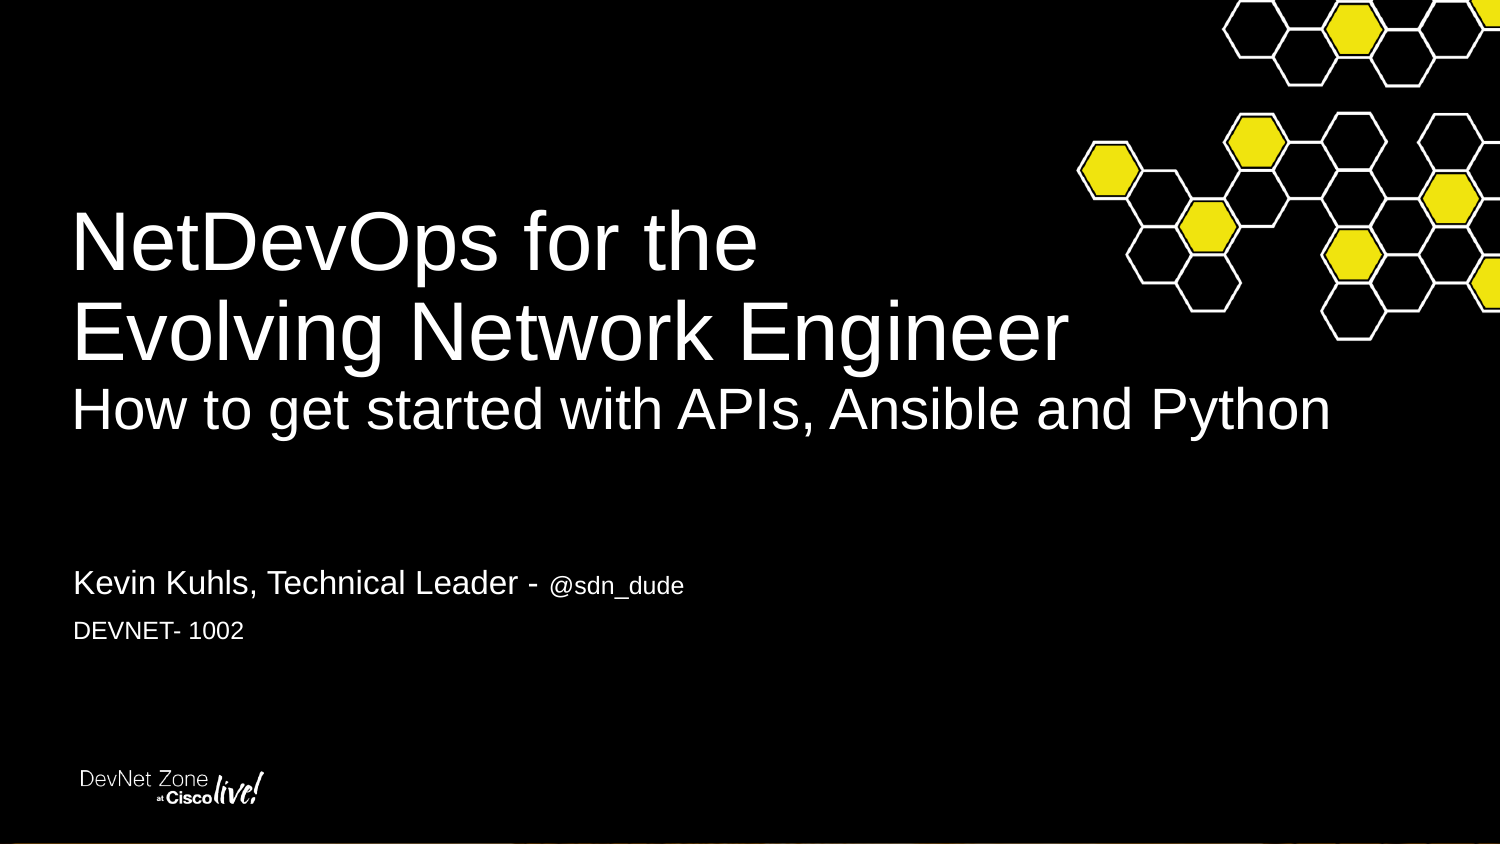

# NetDevOps for the Evolving Network Engineer How to get started with APIs, Ansible and Python
Kevin Kuhls, Technical Leader - @sdn_dude
DEVNET- 1002